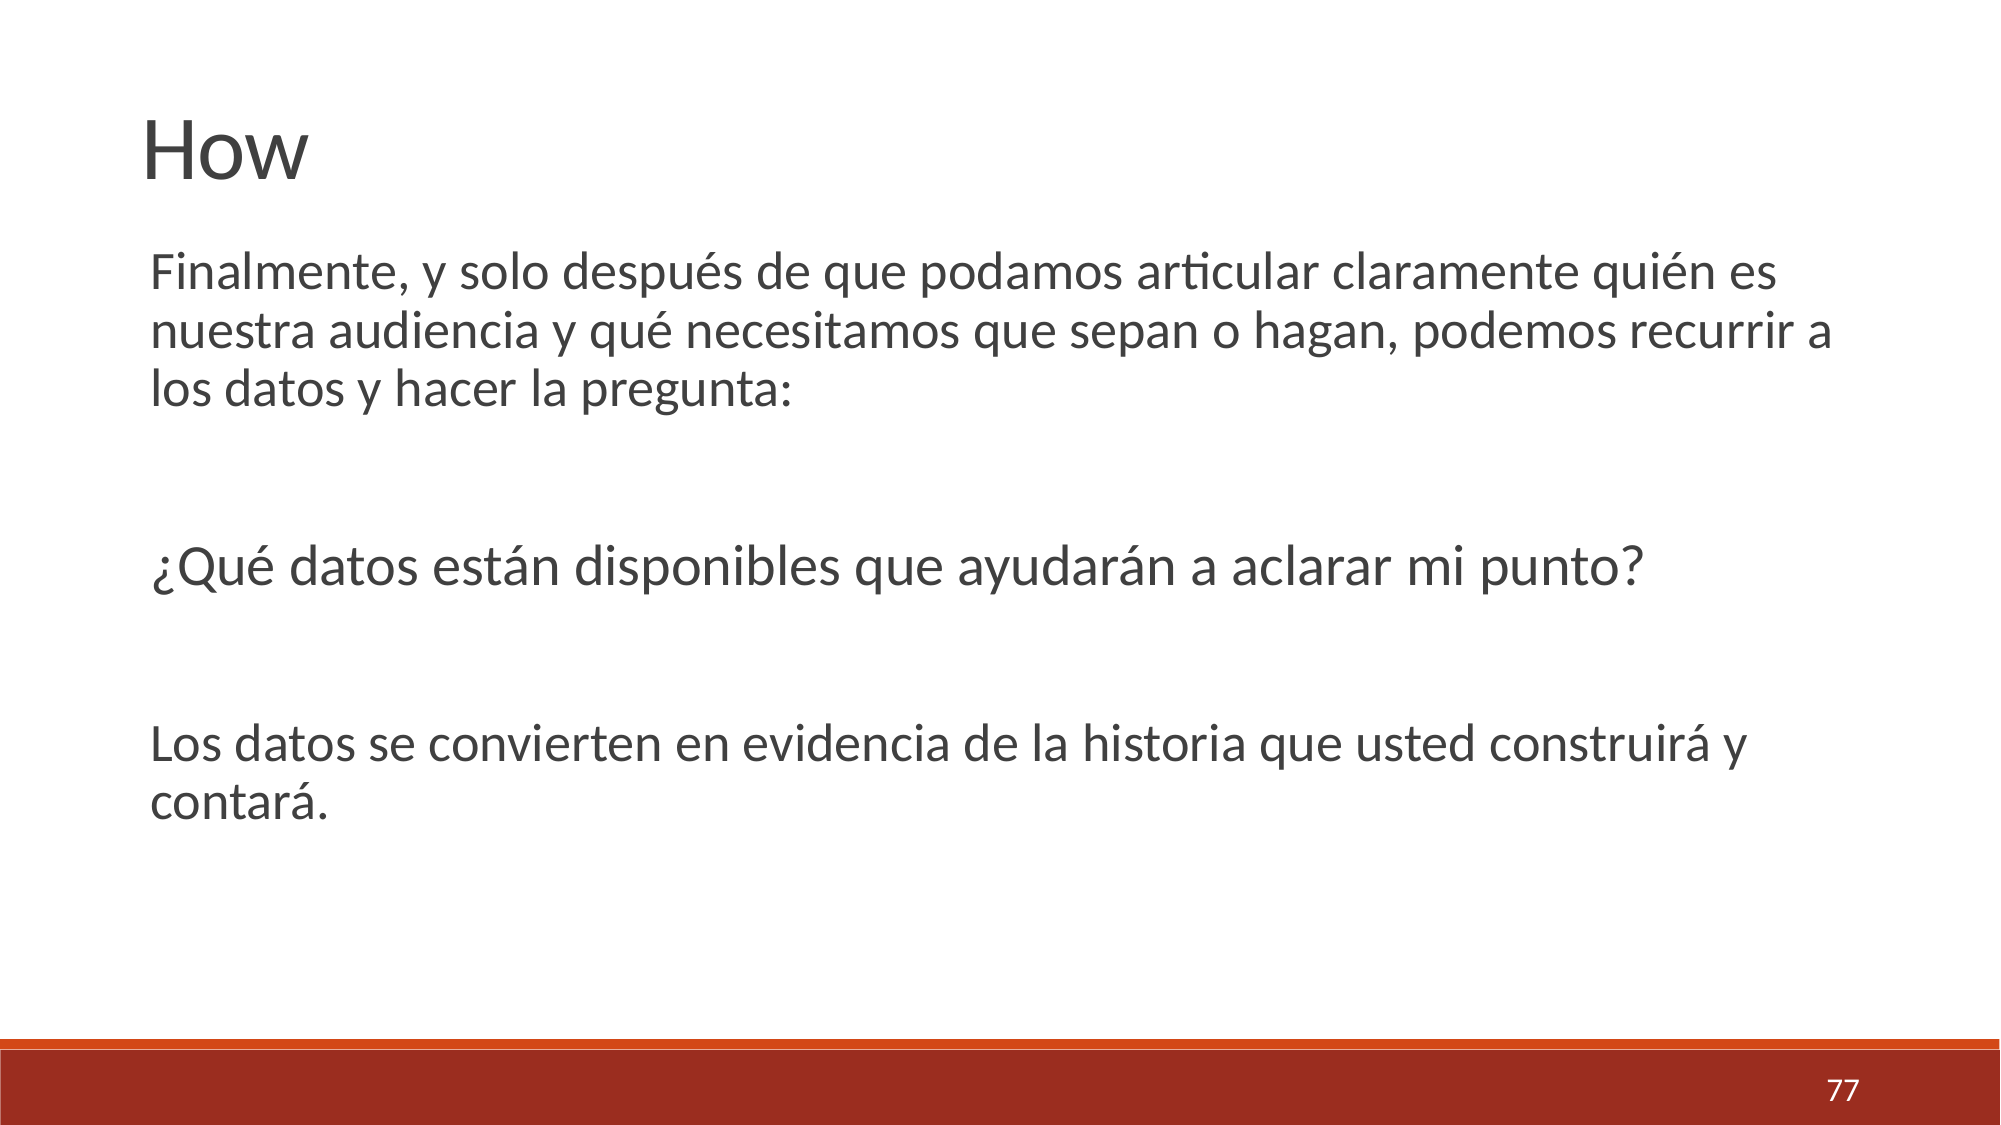

How
Finalmente, y solo después de que podamos articular claramente quién es nuestra audiencia y qué necesitamos que sepan o hagan, podemos recurrir a los datos y hacer la pregunta:

¿Qué datos están disponibles que ayudarán a aclarar mi punto?

Los datos se convierten en evidencia de la historia que usted construirá y contará.
77